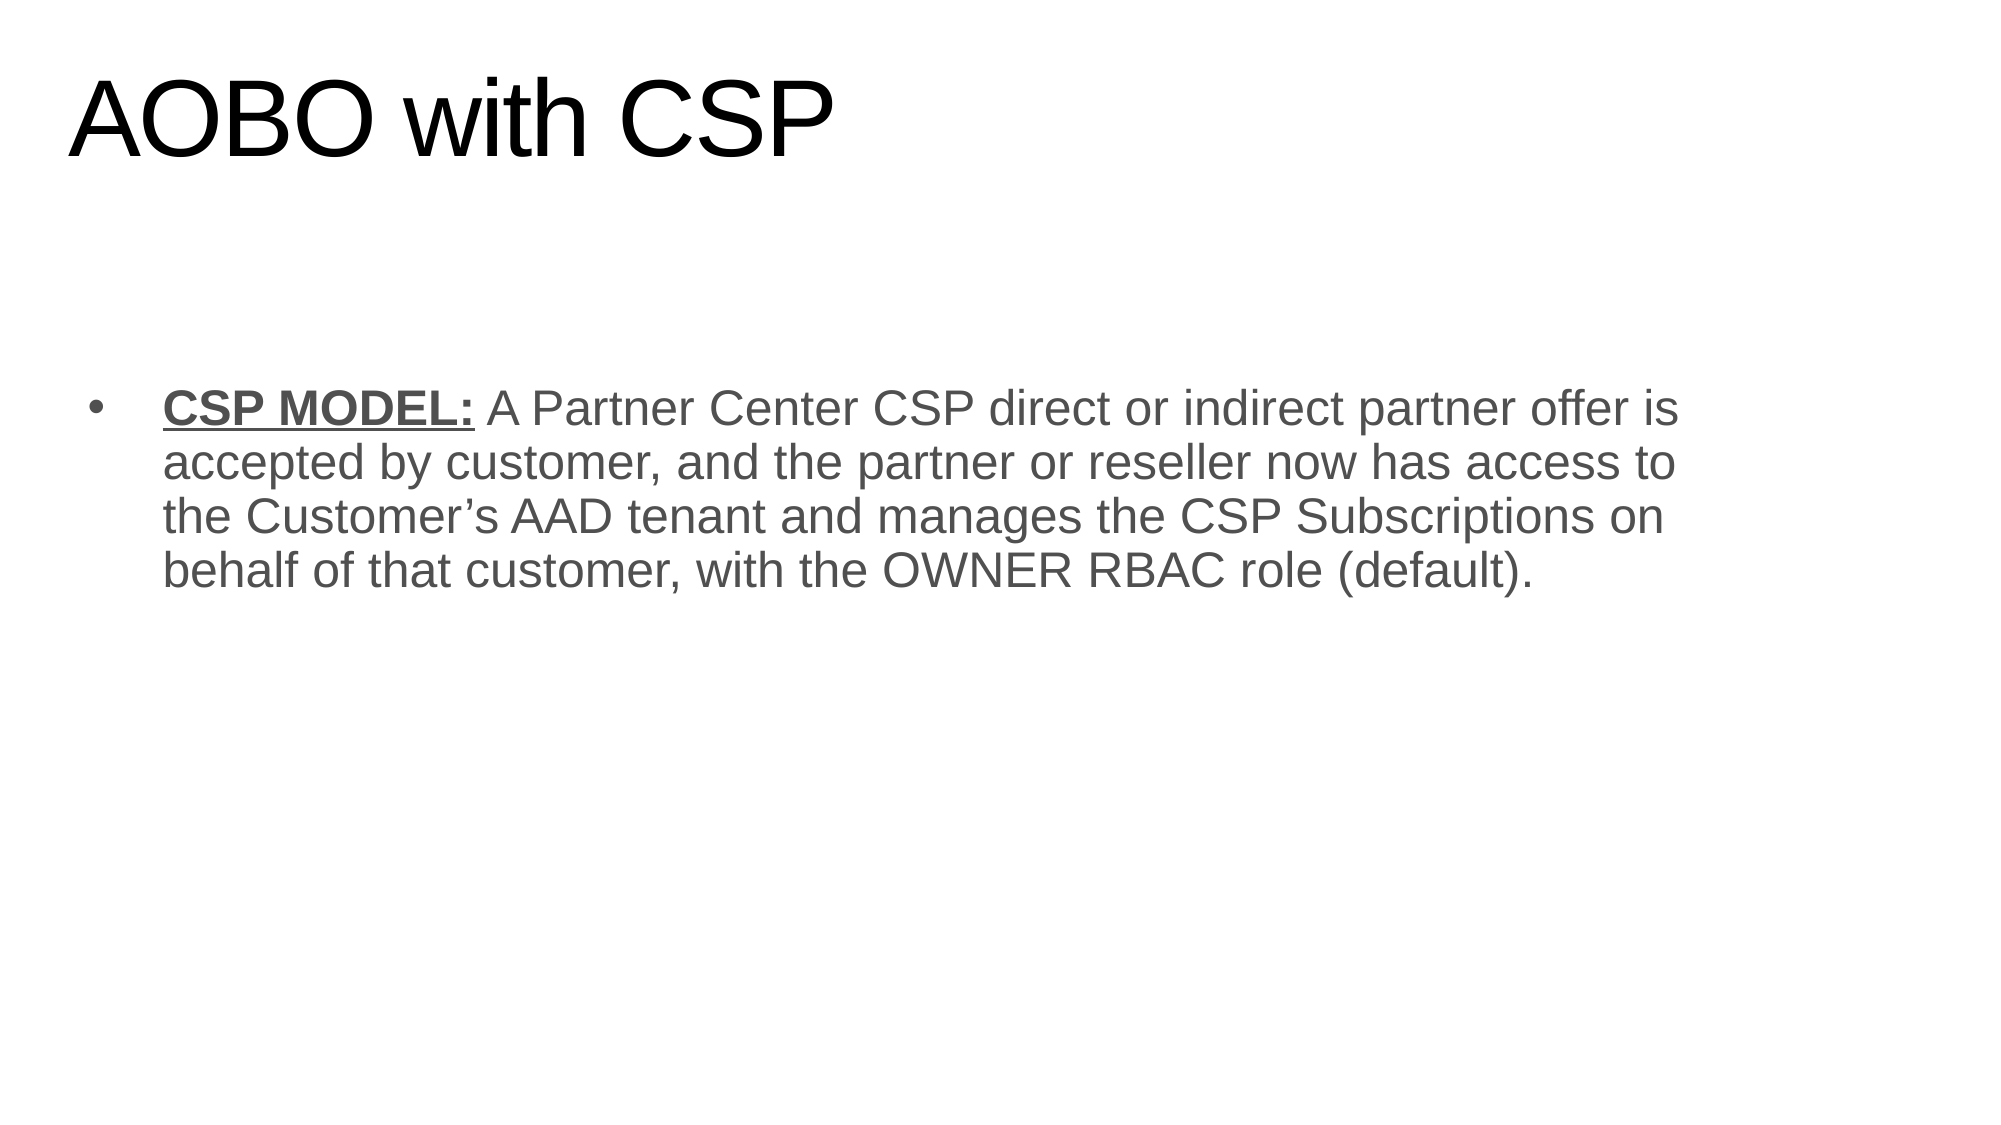

# AOBO with CSP

CSP MODEL: A Partner Center CSP direct or indirect partner offer is accepted by customer, and the partner or reseller now has access to the Customer’s AAD tenant and manages the CSP Subscriptions on behalf of that customer, with the OWNER RBAC role (default).